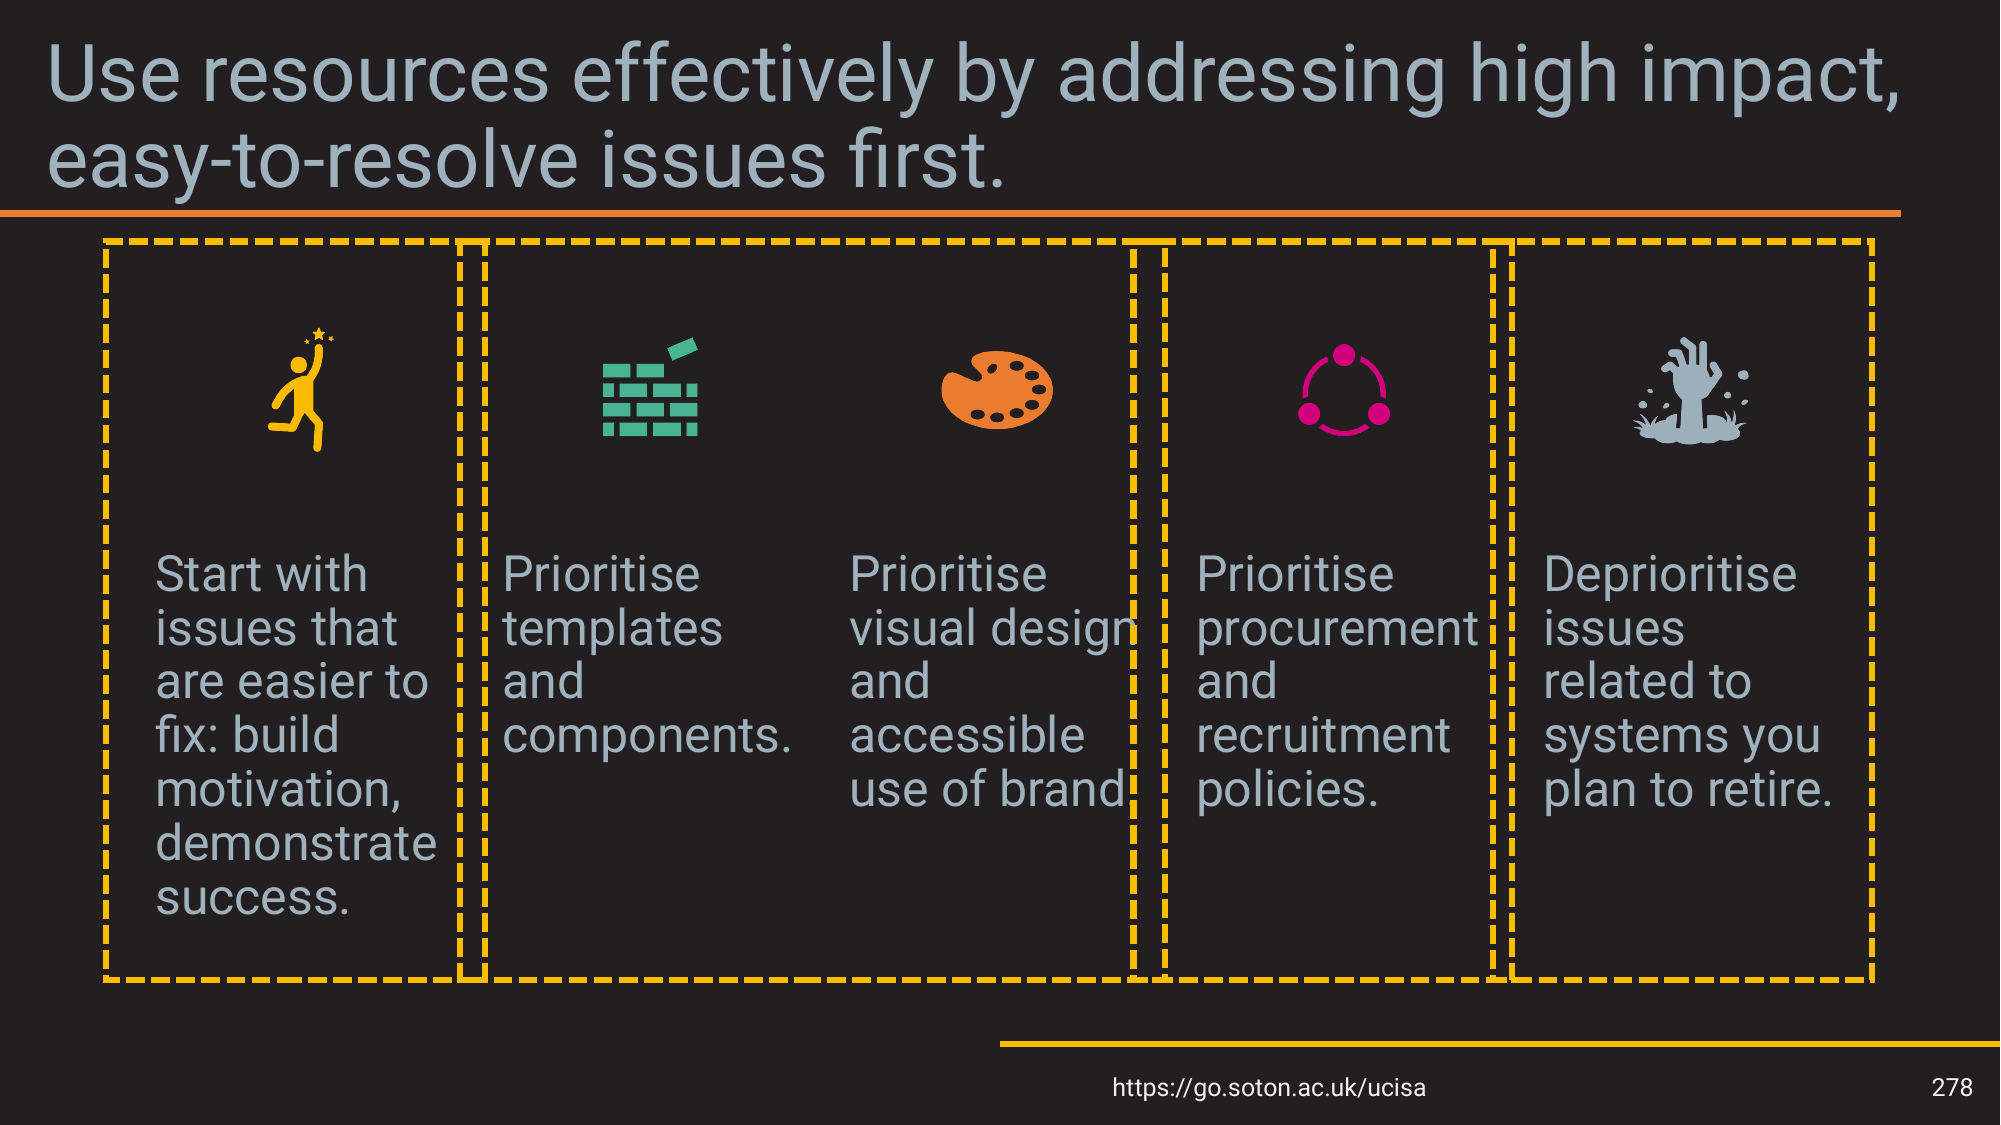

# Use resources effectively by addressing high impact, easy-to-resolve issues first.

Start with issues that are easier to fix: build motivation, demonstrate success.
Prioritise templates and components.
Prioritise visual design and accessible use of brand.
Prioritise procurement and recruitment policies.
Deprioritise issues related to systems you plan to retire.

278
https://go.soton.ac.uk/ucisa